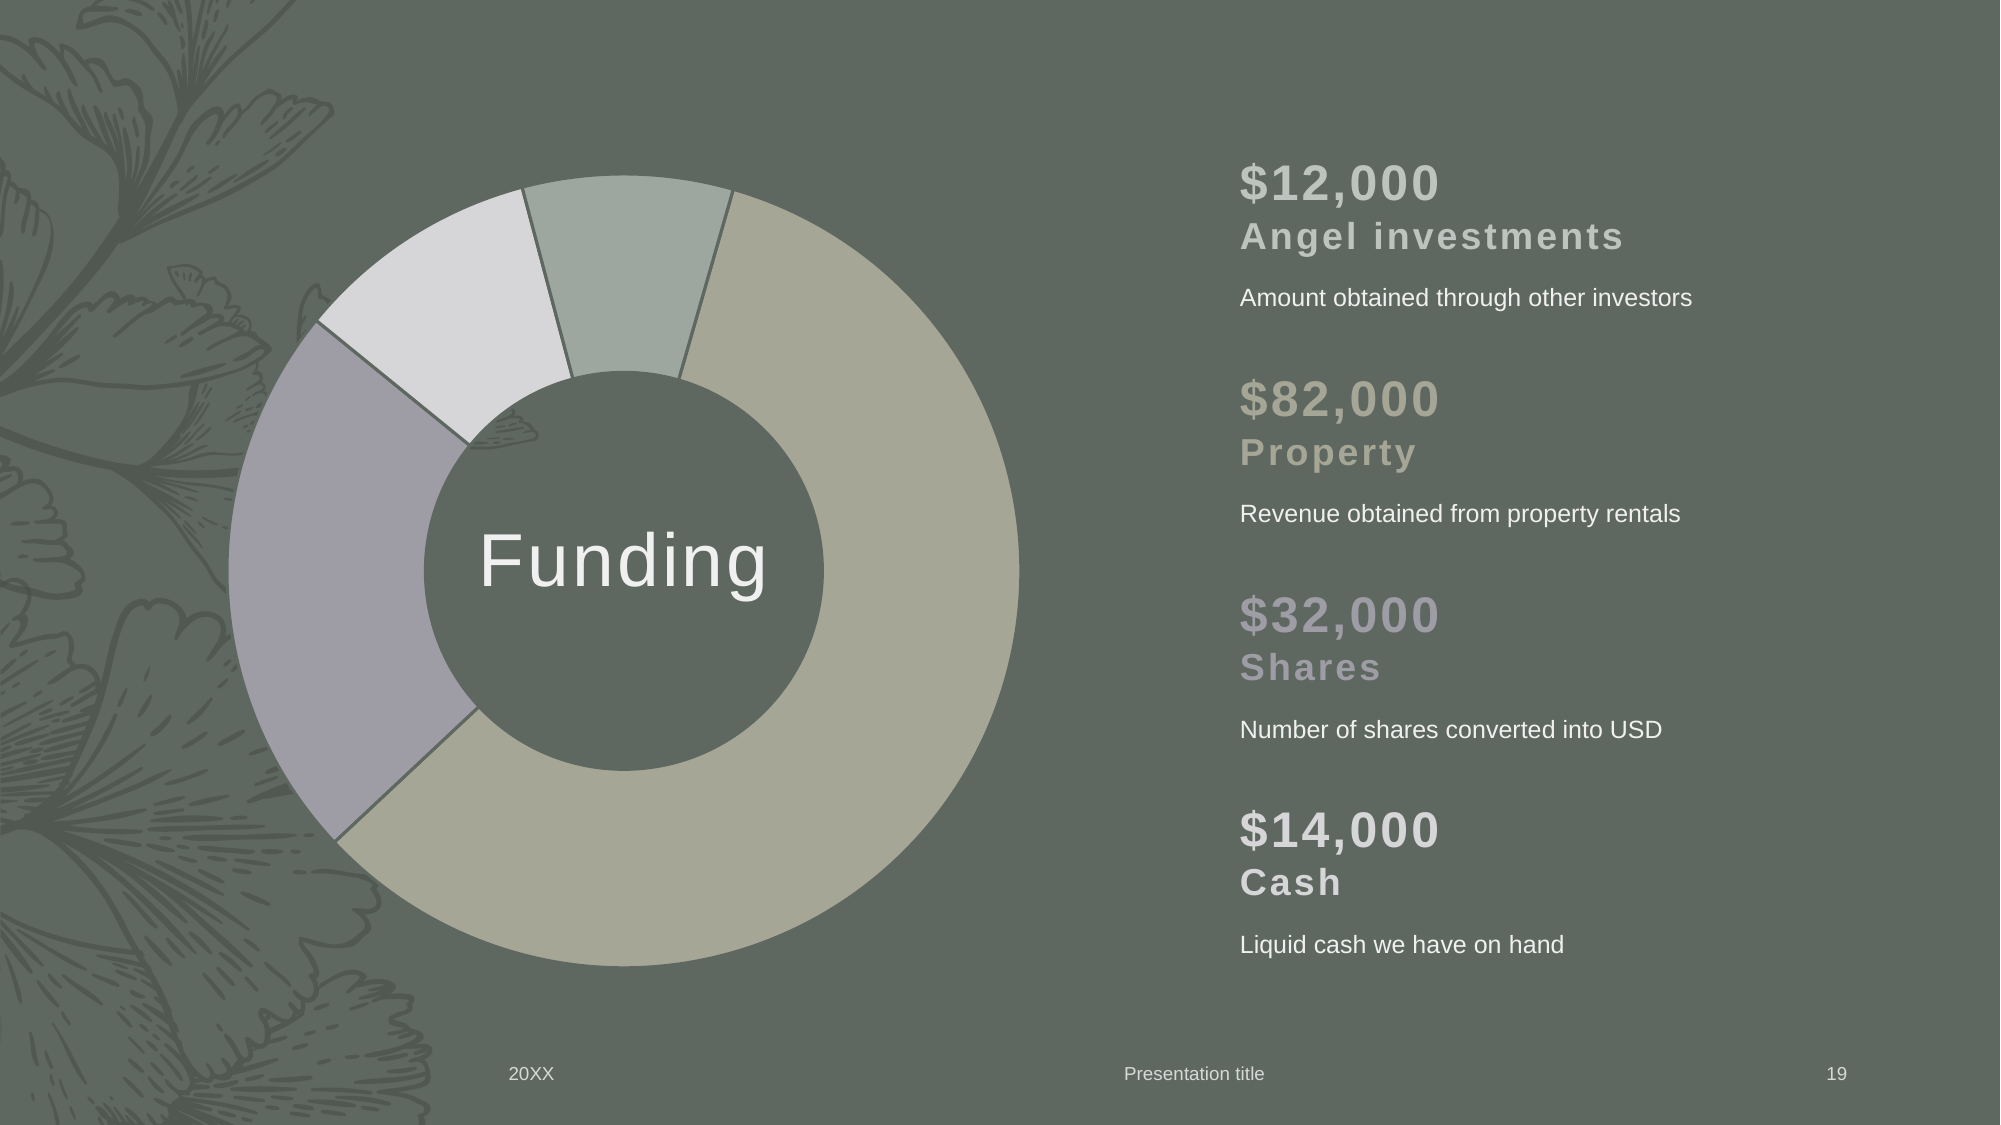

### Chart

| Category | Sales |
|---|---|
| Part 1 | 82000.0 |
| Part 2 | 32000.0 |
| Part 3 | 14000.0 |
| Part 4 | 12000.0 |
$12,000
Angel investments
Amount obtained through other investors

$82,000
Property
# Funding
Revenue obtained from property rentals
$32,000
Shares
Number of shares converted into USD
$14,000
Cash
Liquid cash we have on hand
20XX
Presentation title
19